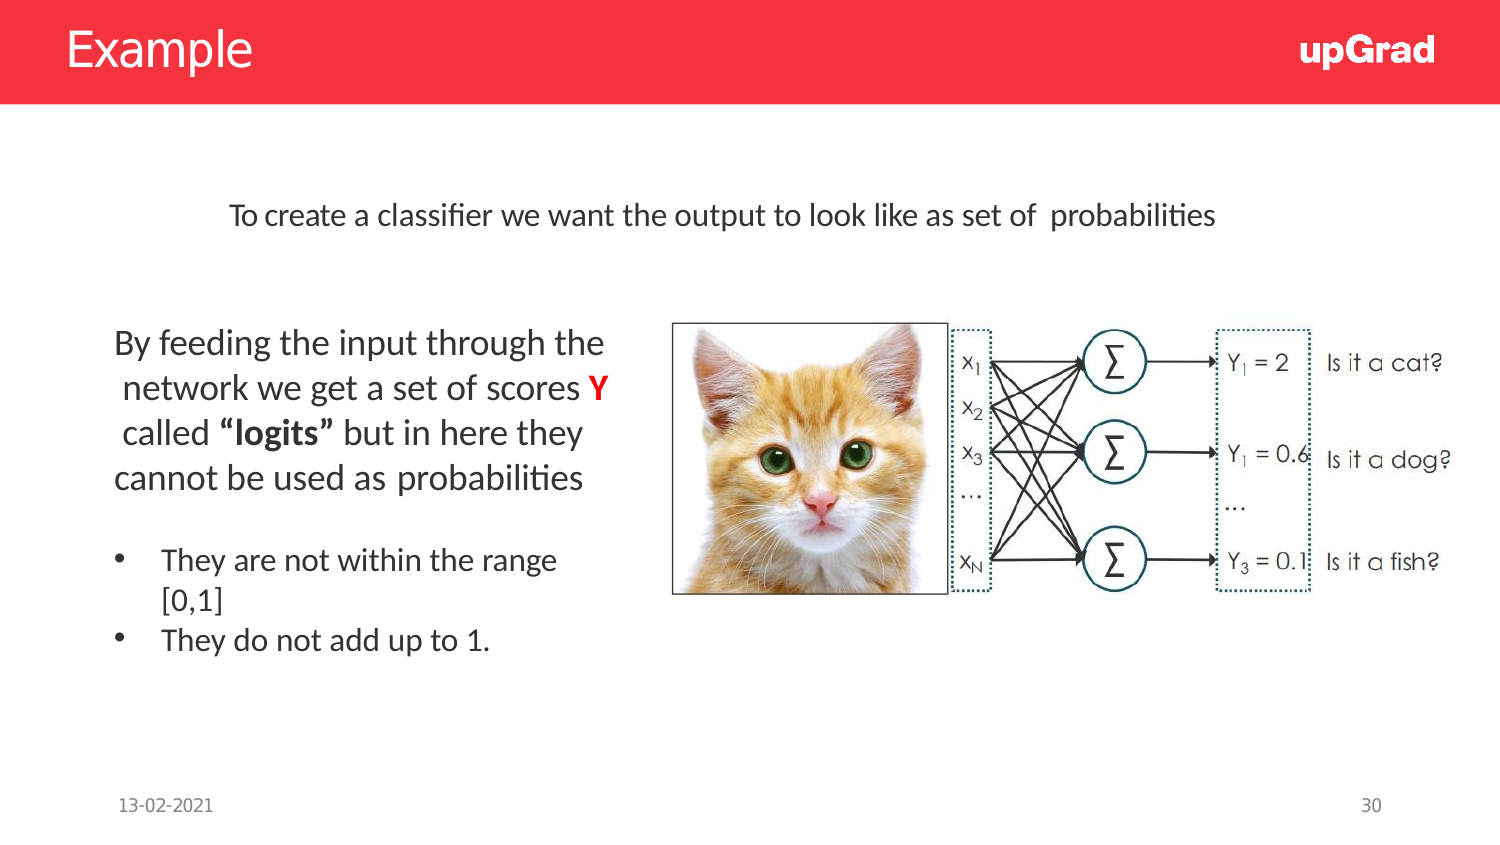

# Example
To create a classifier we want the output to look like as set of probabilities

By feeding the input through the  network we get a set of scores Y  called “logits” but in here they  cannot be used as probabilities

They are not within the range [0,1]
They do not add up to 1.

13-02-2021
30